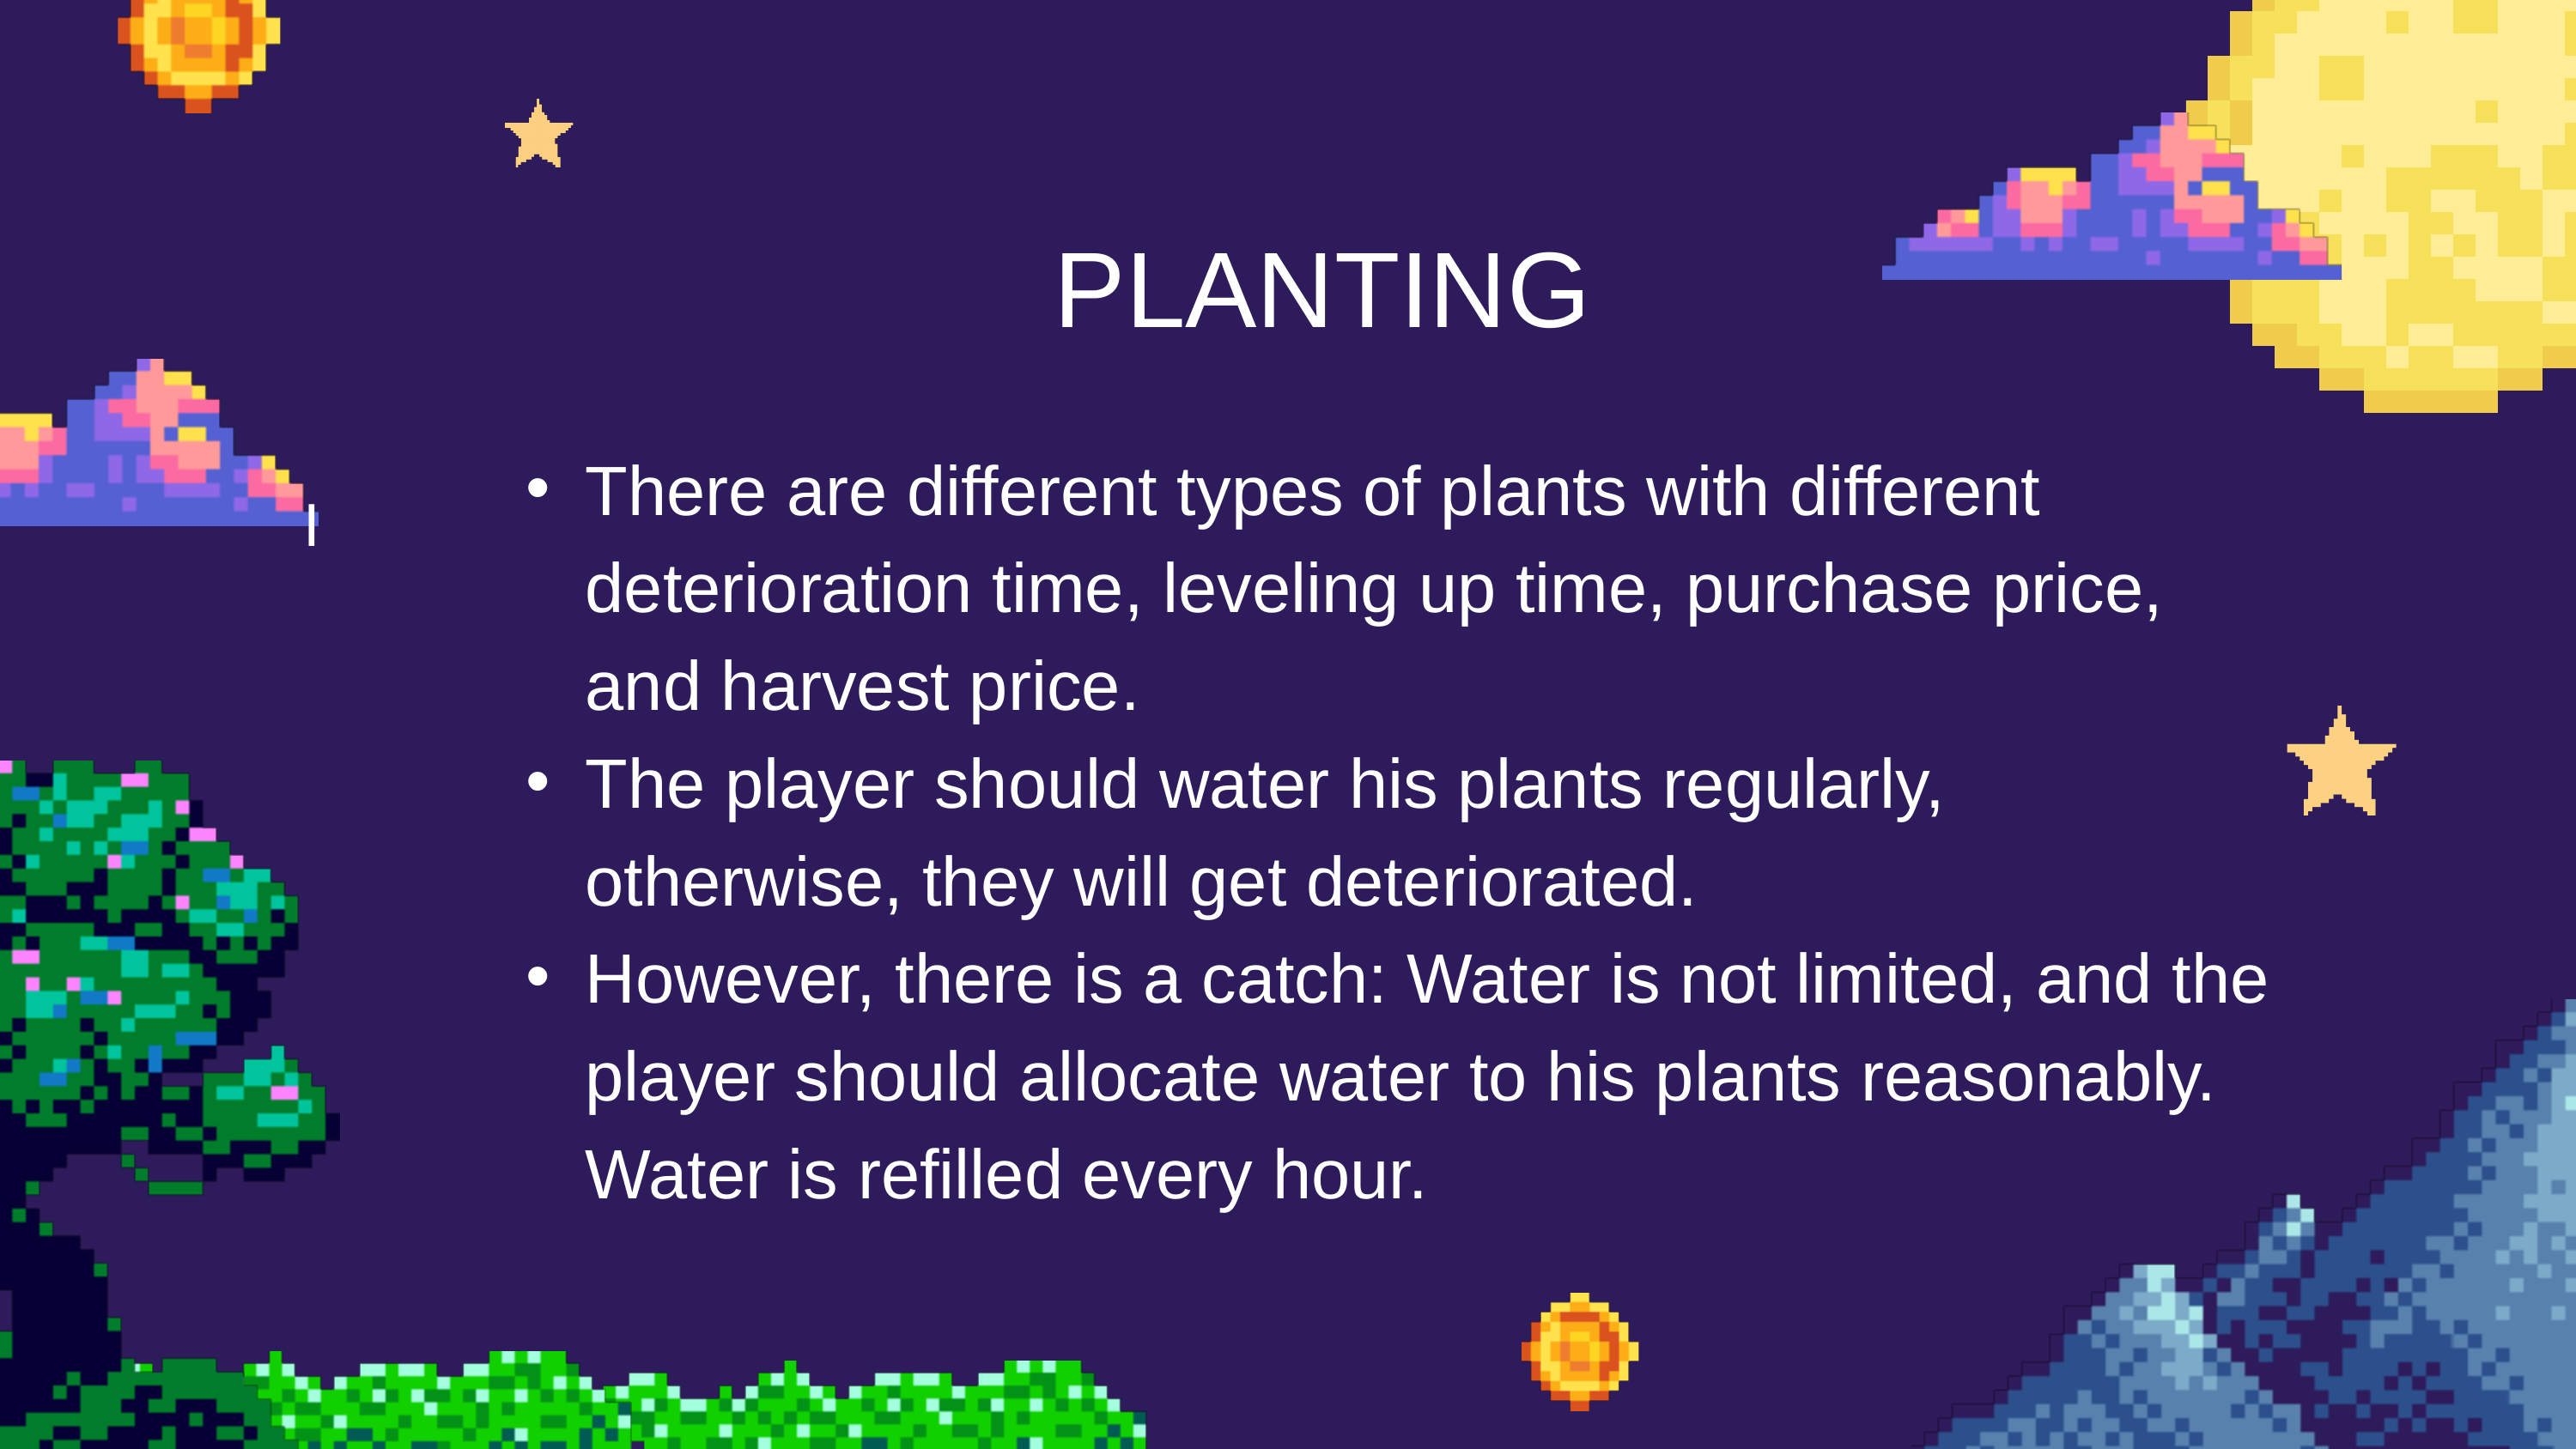

PLANTING

There are different types of plants with different deterioration time, leveling up time, purchase price, and harvest price.
The player should water his plants regularly, otherwise, they will get deteriorated.
However, there is a catch: Water is not limited, and the player should allocate water to his plants reasonably. Water is refilled every hour.
I